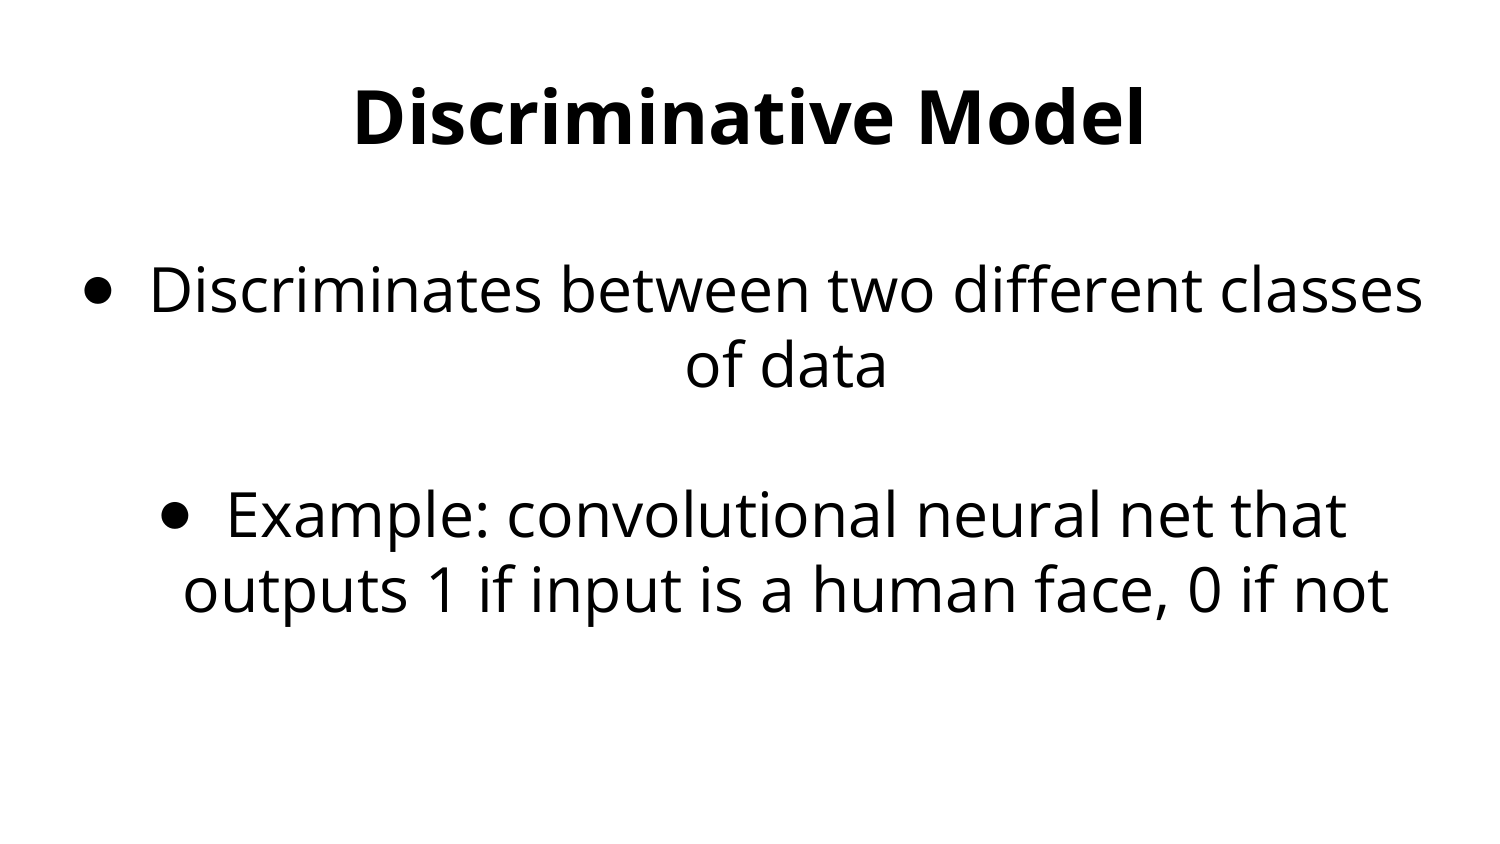

# Discriminative Model

Discriminates between two different classes of data

Example: convolutional neural net that outputs 1 if input is a human face, 0 if not